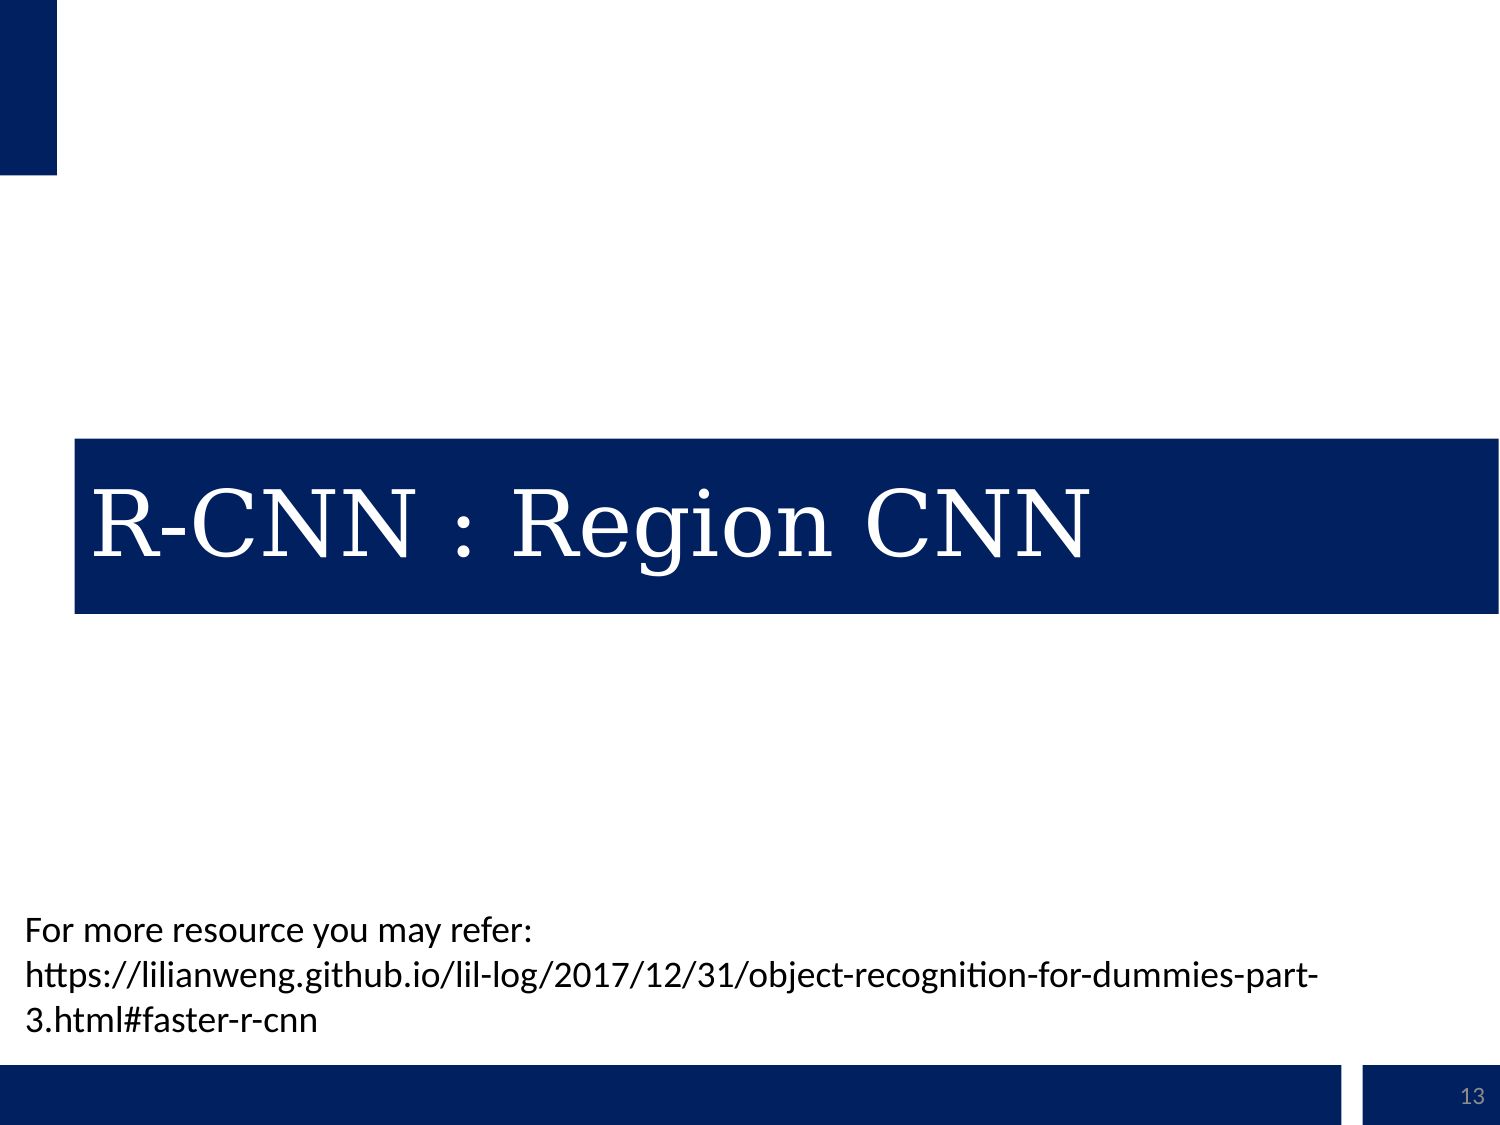

# R-CNN : Region CNN
For more resource you may refer:
https://lilianweng.github.io/lil-log/2017/12/31/object-recognition-for-dummies-part-3.html#faster-r-cnn

13